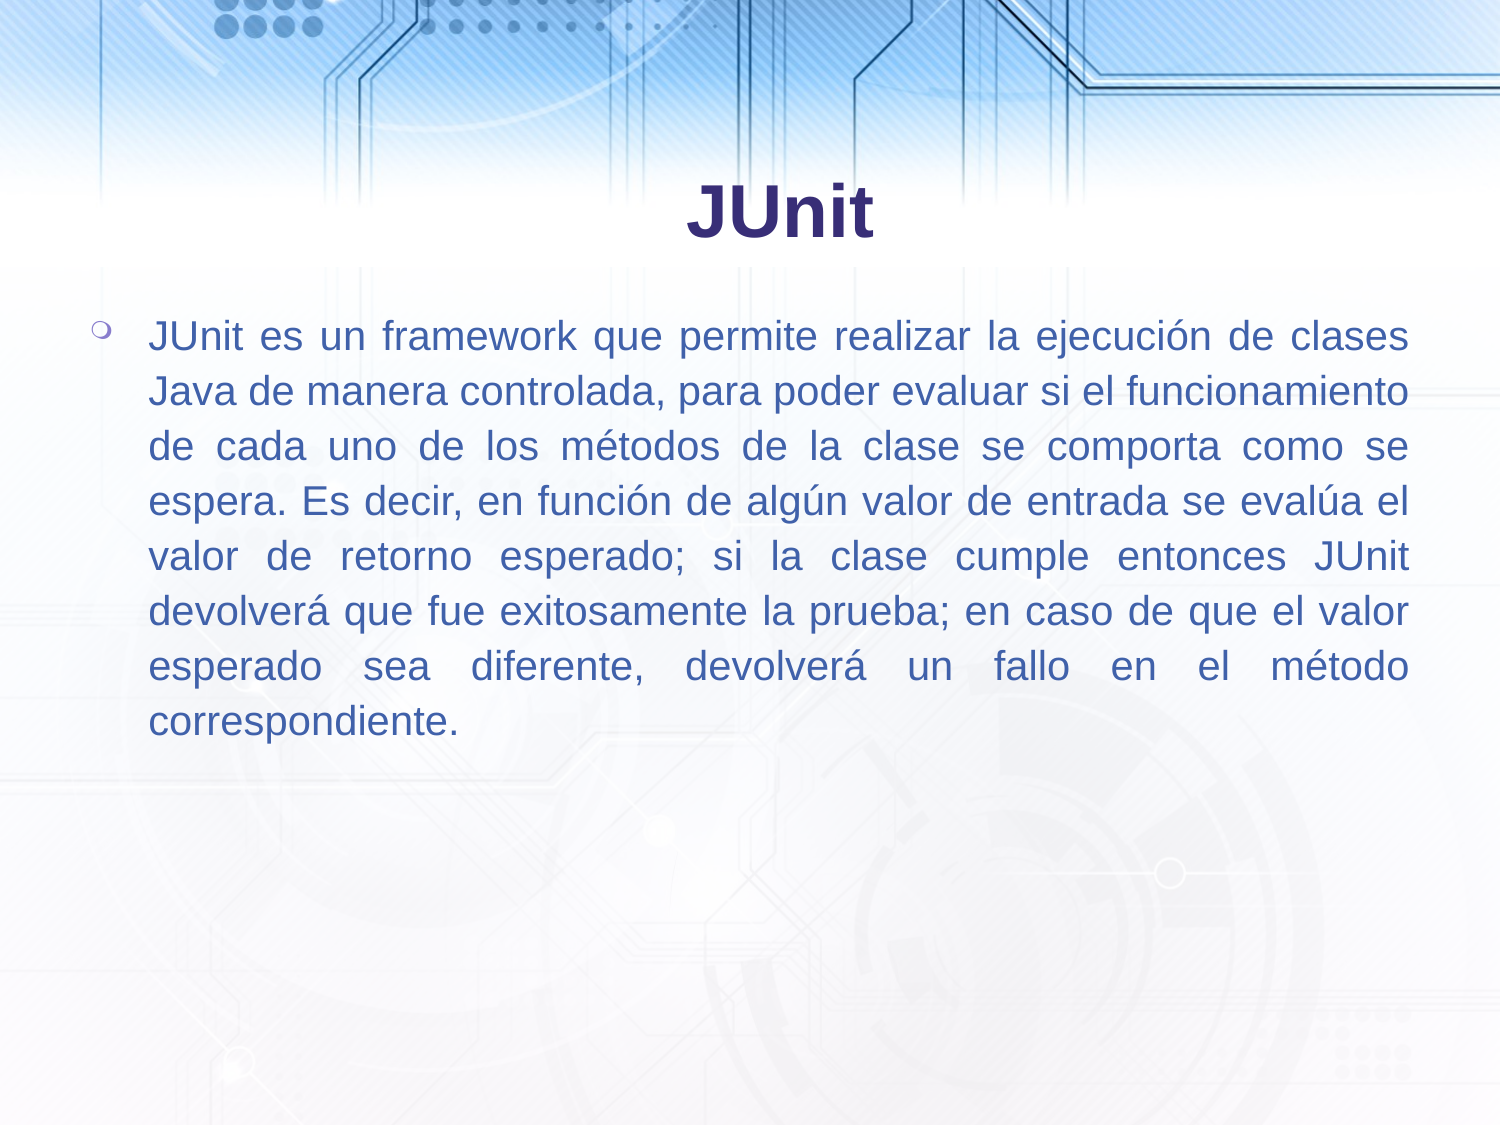

# JUnit
JUnit es un framework que permite realizar la ejecución de clases Java de manera controlada, para poder evaluar si el funcionamiento de cada uno de los métodos de la clase se comporta como se espera. Es decir, en función de algún valor de entrada se evalúa el valor de retorno esperado; si la clase cumple entonces JUnit devolverá que fue exitosamente la prueba; en caso de que el valor esperado sea diferente, devolverá un fallo en el método correspondiente.